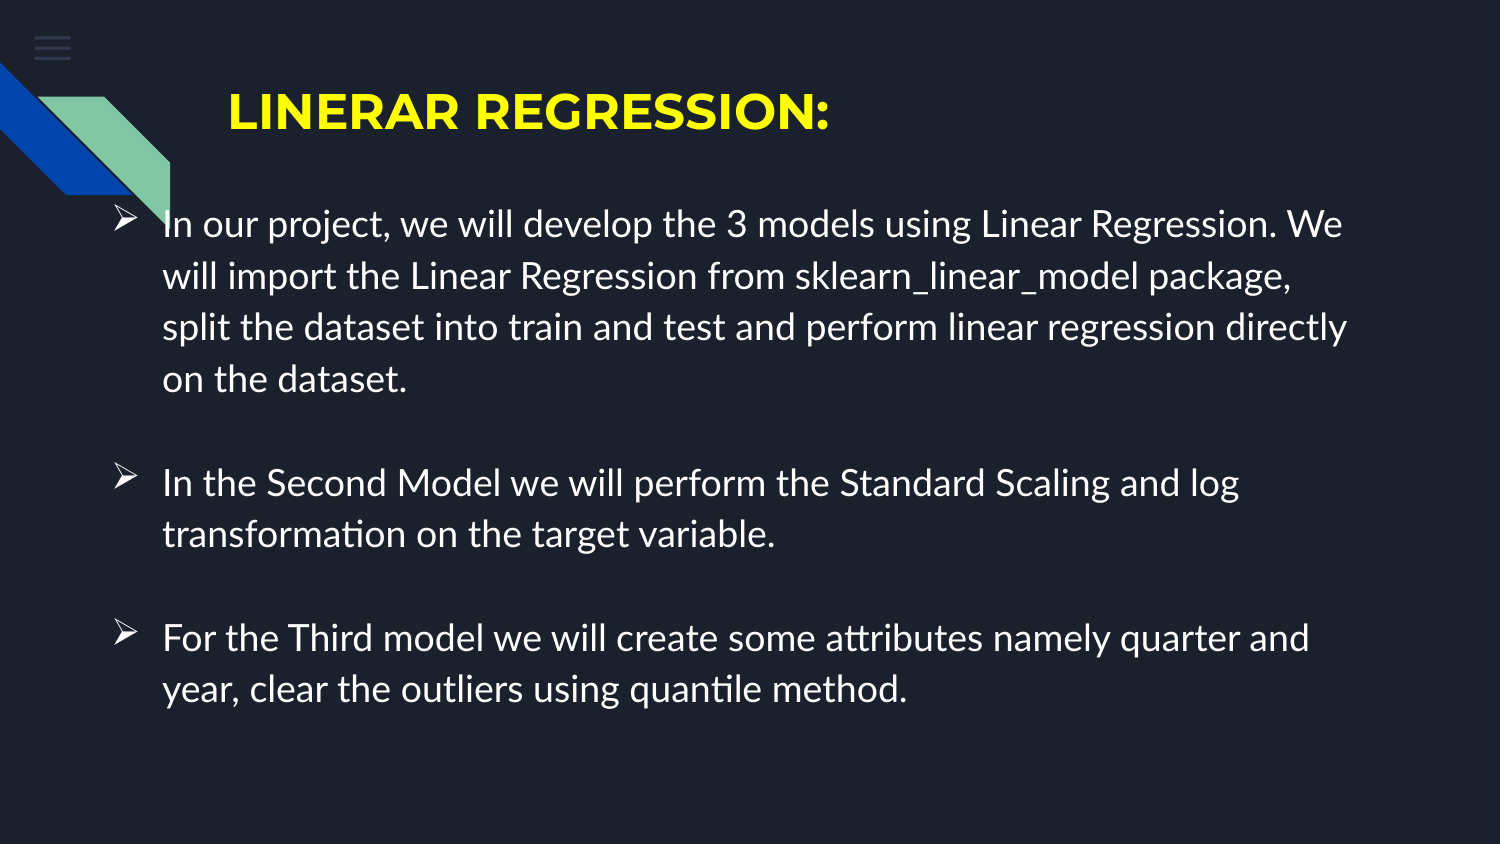

# LINERAR REGRESSION:
In our project, we will develop the 3 models using Linear Regression. We will import the Linear Regression from sklearn_linear_model package, split the dataset into train and test and perform linear regression directly on the dataset.

In the Second Model we will perform the Standard Scaling and log transformation on the target variable.

For the Third model we will create some attributes namely quarter and year, clear the outliers using quantile method.